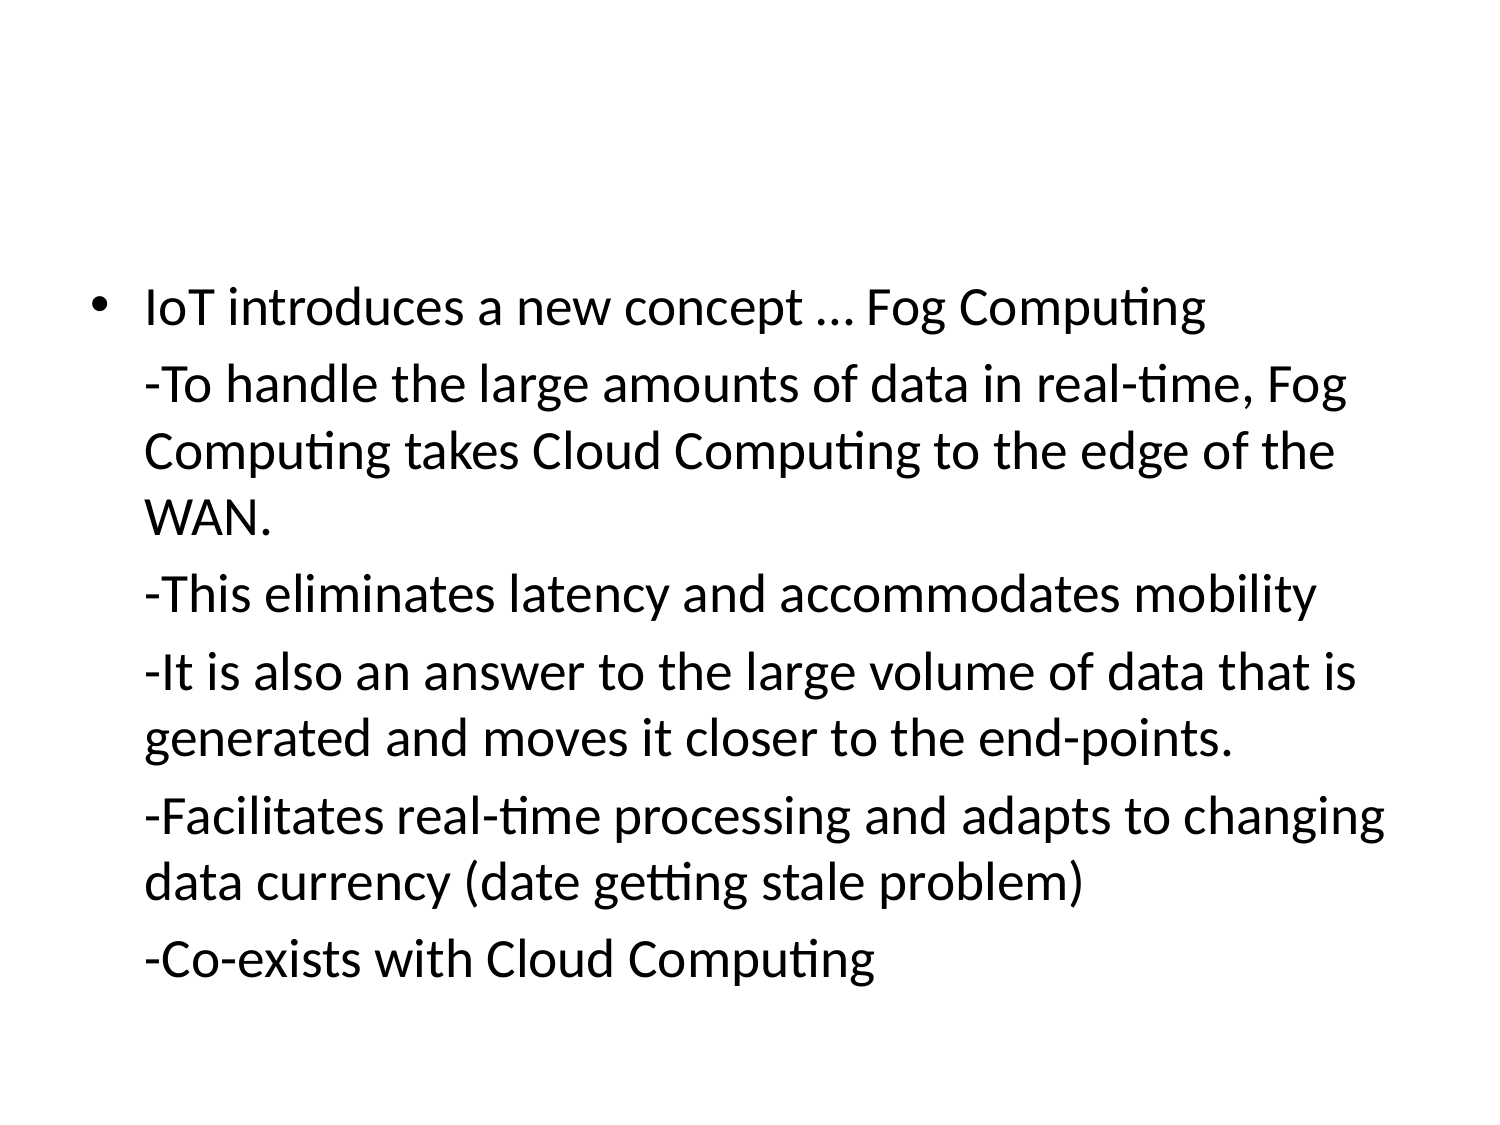

#
IoT introduces a new concept … Fog Computing
	-To handle the large amounts of data in real-time, Fog Computing takes Cloud Computing to the edge of the WAN.
	-This eliminates latency and accommodates mobility
	-It is also an answer to the large volume of data that is generated and moves it closer to the end-points.
	-Facilitates real-time processing and adapts to changing data currency (date getting stale problem)
	-Co-exists with Cloud Computing